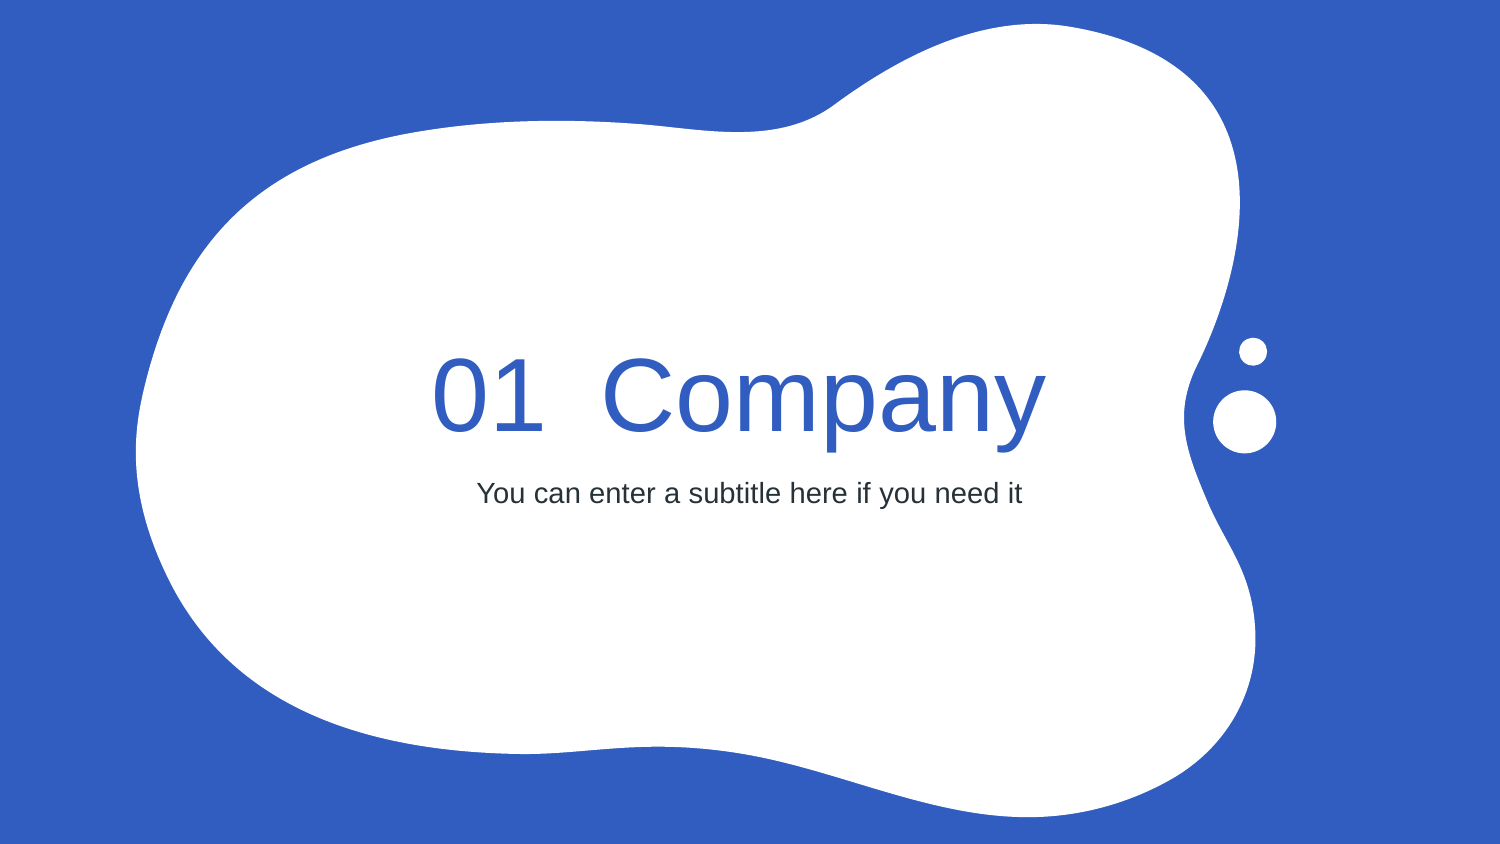

01
# Company
You can enter a subtitle here if you need it